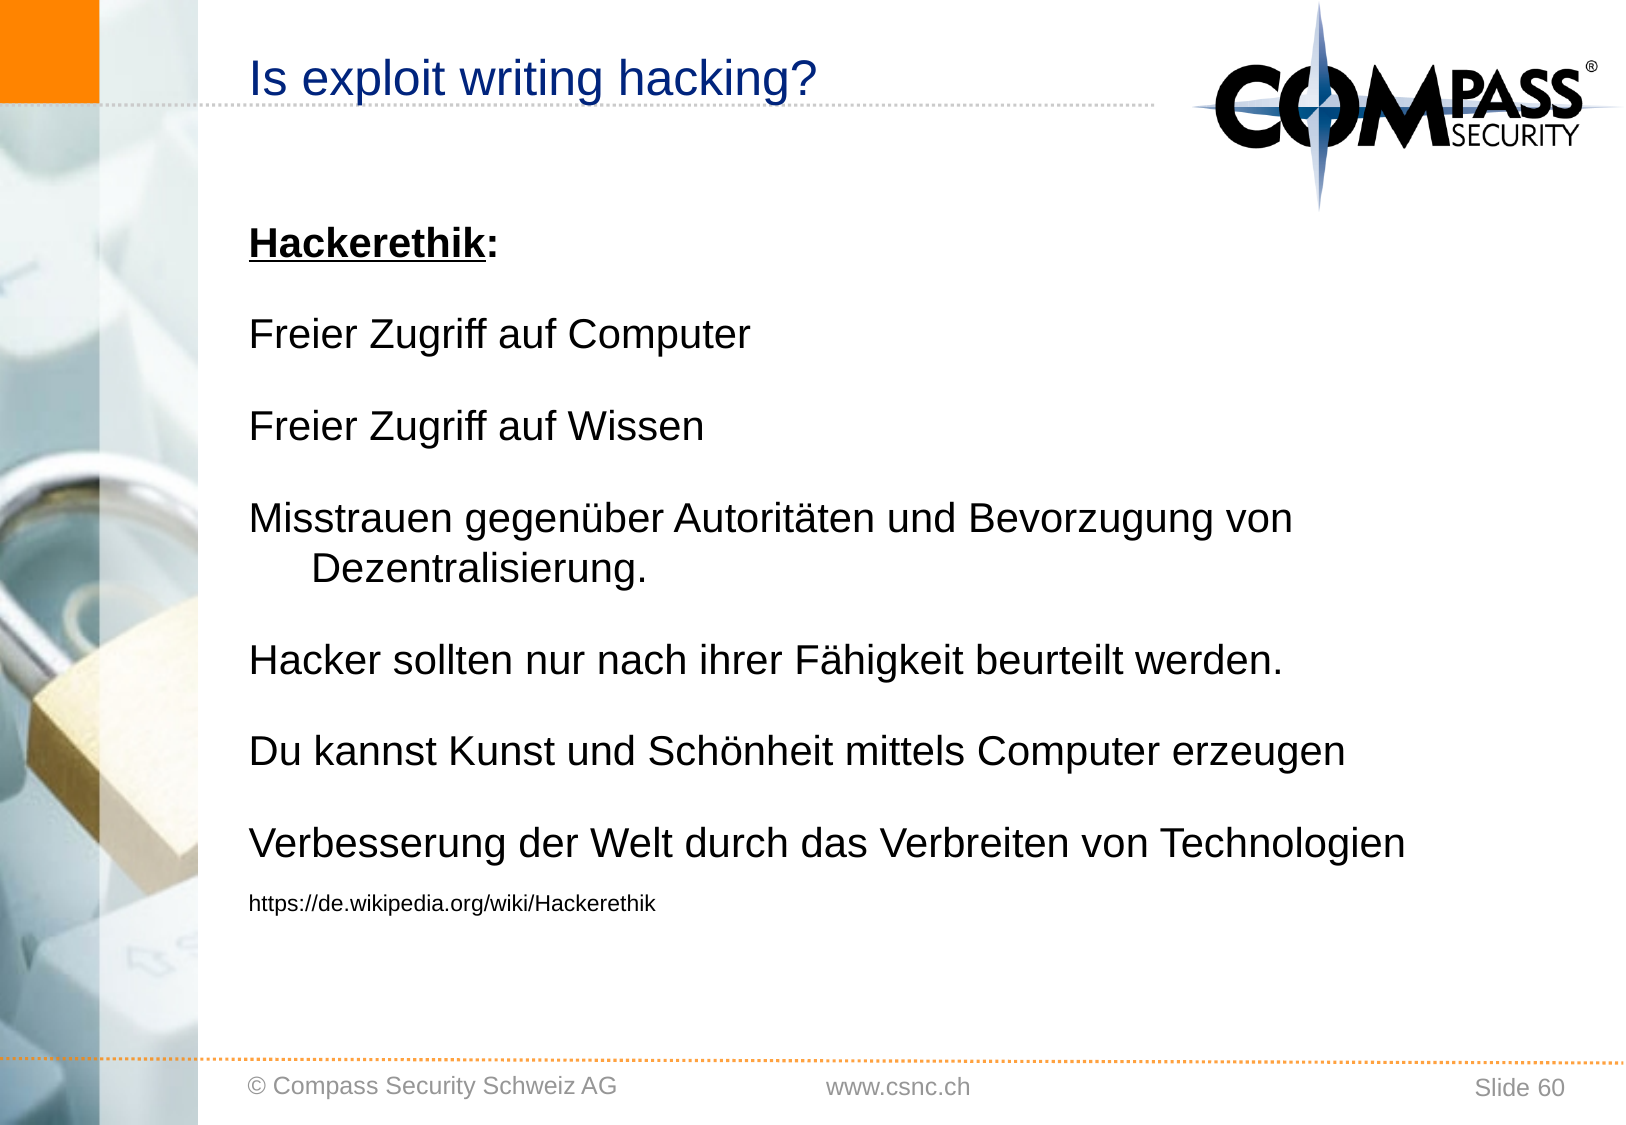

# Is exploit writing hacking?
Hackerethik:
Freier Zugriff auf Computer
Freier Zugriff auf Wissen
Misstrauen gegenüber Autoritäten und Bevorzugung von Dezentralisierung.
Hacker sollten nur nach ihrer Fähigkeit beurteilt werden.
Du kannst Kunst und Schönheit mittels Computer erzeugen
Verbesserung der Welt durch das Verbreiten von Technologien
https://de.wikipedia.org/wiki/Hackerethik